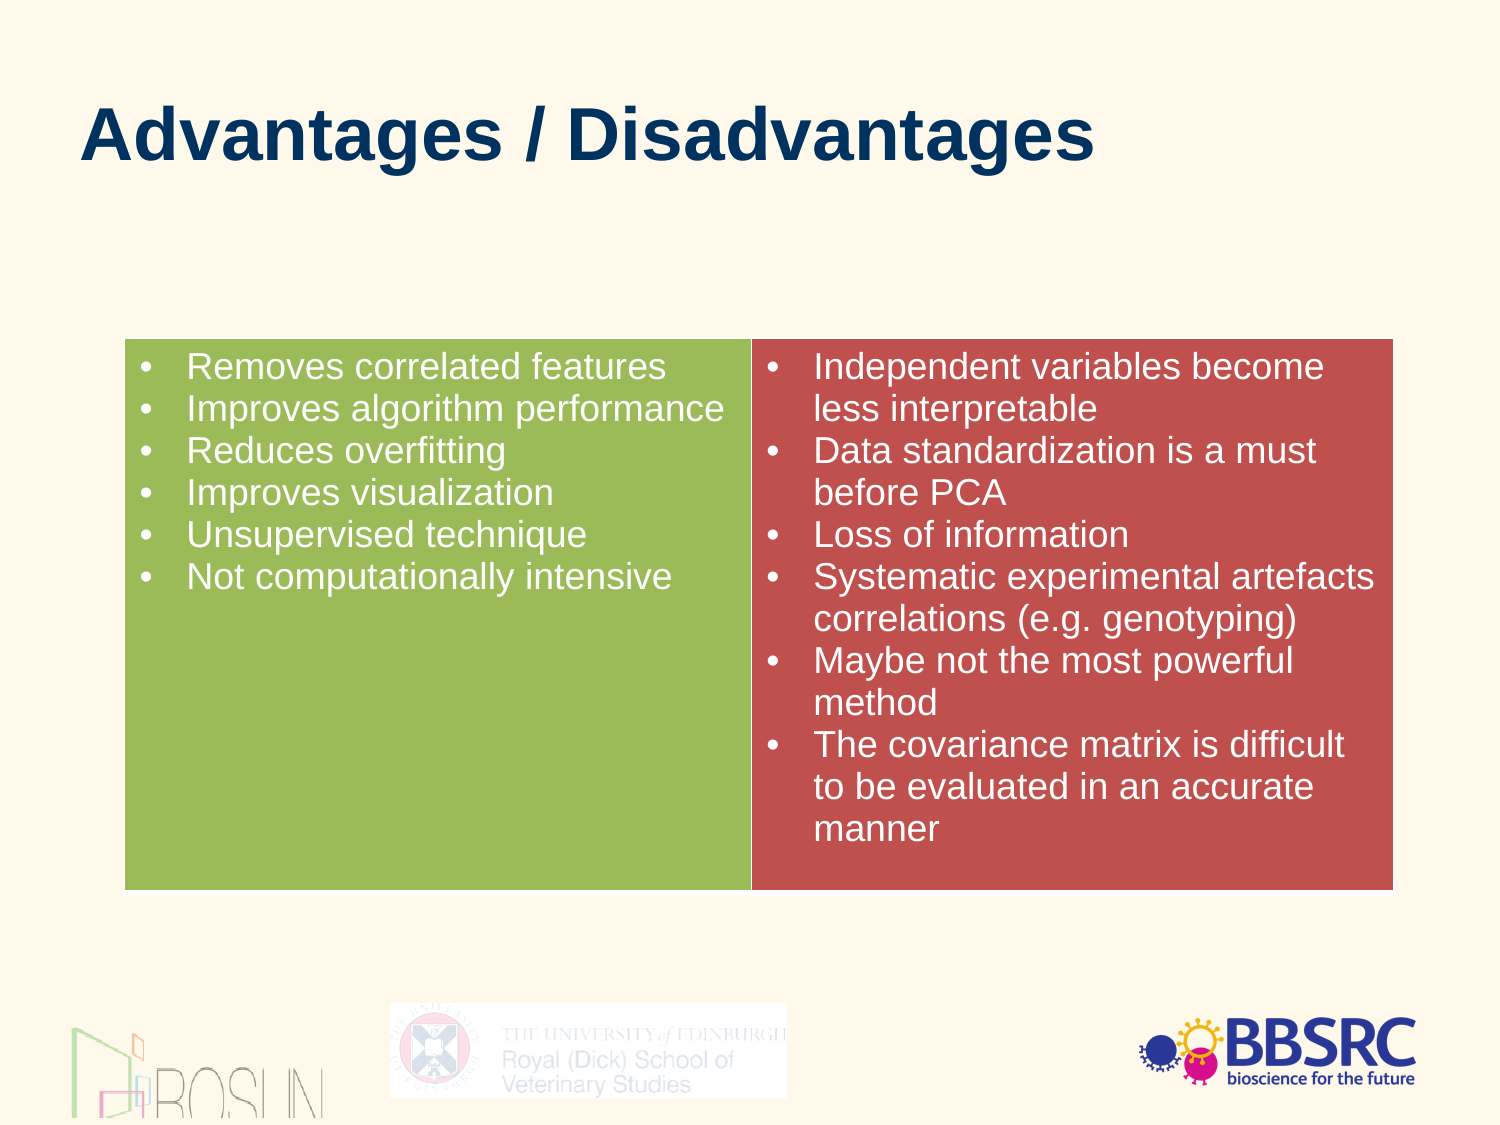

Advantages / Disadvantages
| Removes correlated features Improves algorithm performance Reduces overfitting Improves visualization Unsupervised technique Not computationally intensive | Independent variables become less interpretable Data standardization is a must before PCA Loss of information Systematic experimental artefacts correlations (e.g. genotyping) Maybe not the most powerful method The covariance matrix is difficult to be evaluated in an accurate manner |
| --- | --- |